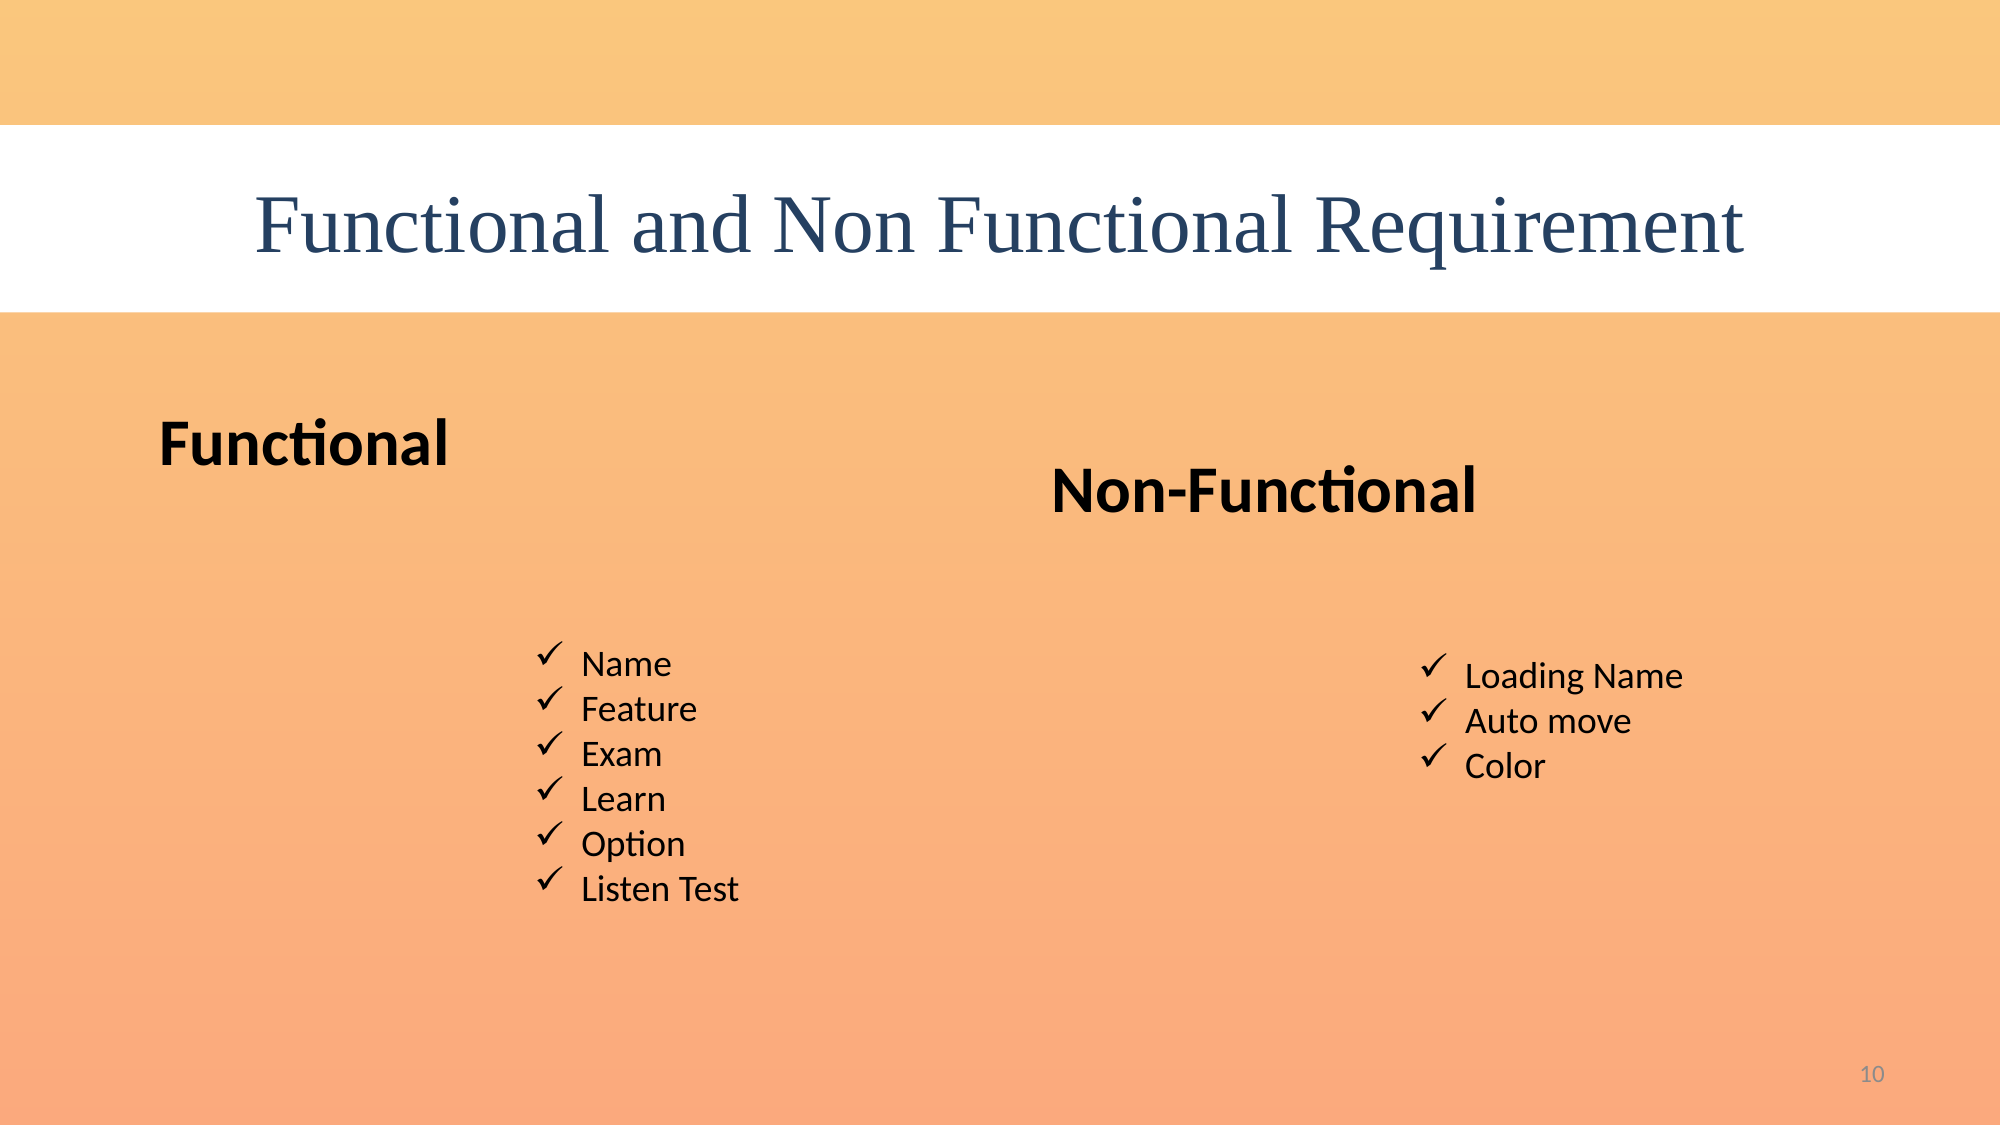

# Functional and Non Functional Requirement
 Non-Functional

Loading Name
Auto move
Color
Functional

Name
Feature
Exam
Learn
Option
Listen Test

10